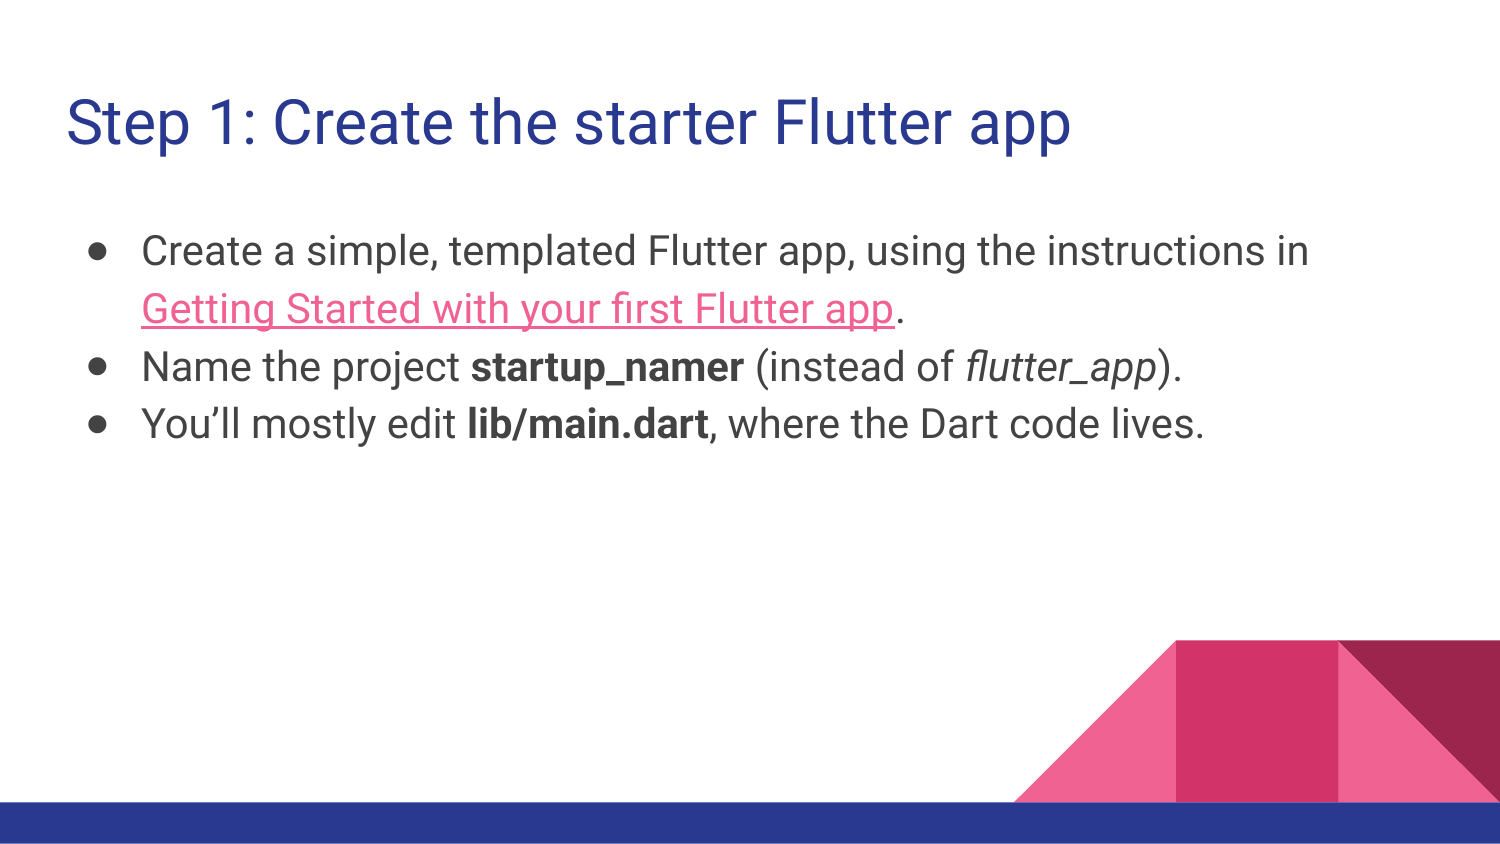

# Step 1: Create the starter Flutter app
Create a simple, templated Flutter app, using the instructions in Getting Started with your first Flutter app.
Name the project startup_namer (instead of flutter_app).
You’ll mostly edit lib/main.dart, where the Dart code lives.